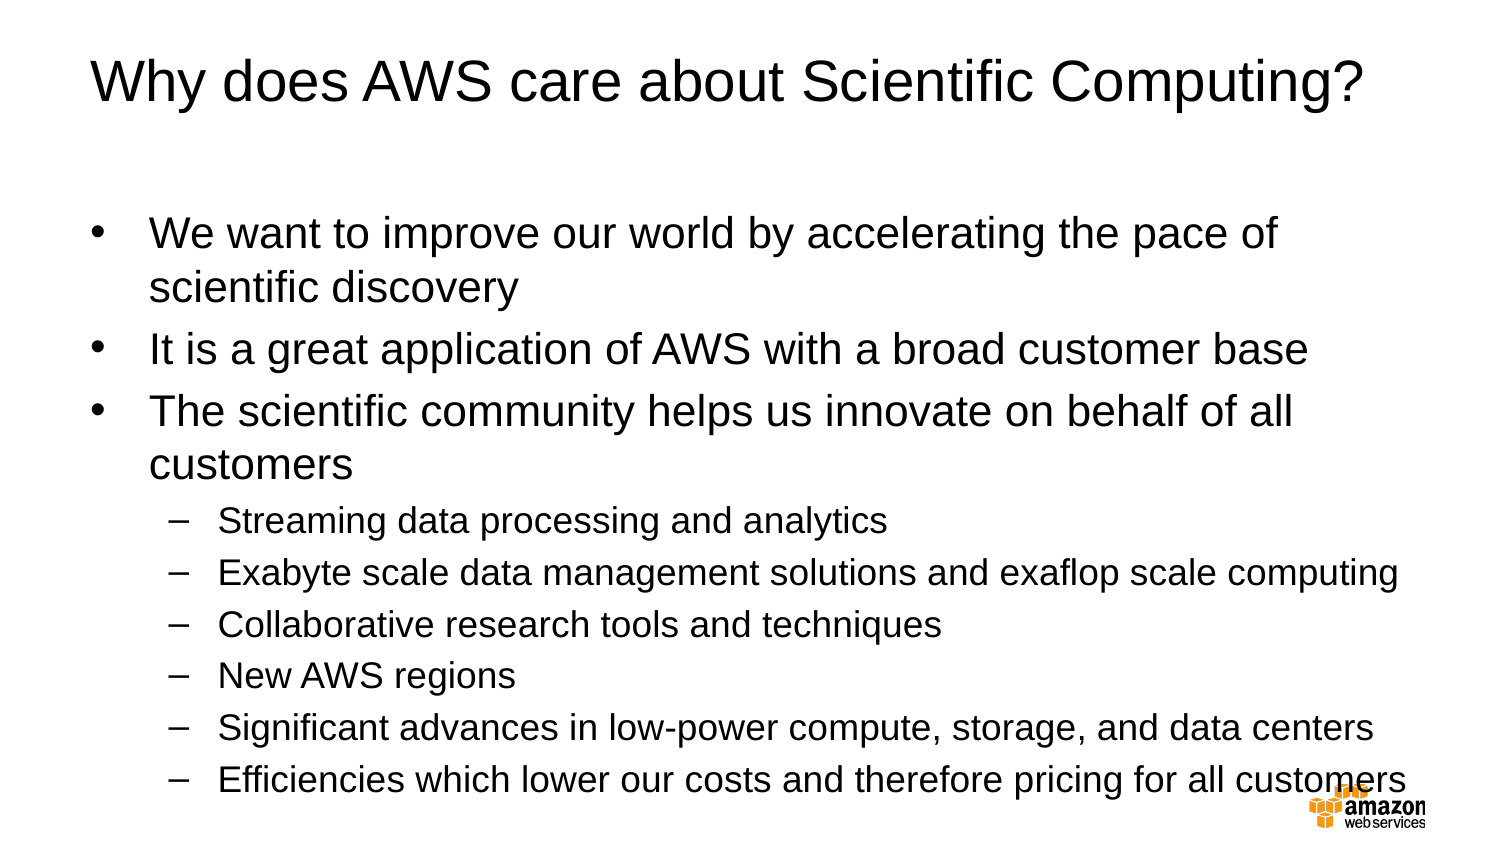

# Why does AWS care about Scientific Computing?
We want to improve our world by accelerating the pace of scientific discovery
It is a great application of AWS with a broad customer base
The scientific community helps us innovate on behalf of all customers
Streaming data processing and analytics
Exabyte scale data management solutions and exaflop scale computing
Collaborative research tools and techniques
New AWS regions
Significant advances in low-power compute, storage, and data centers
Efficiencies which lower our costs and therefore pricing for all customers